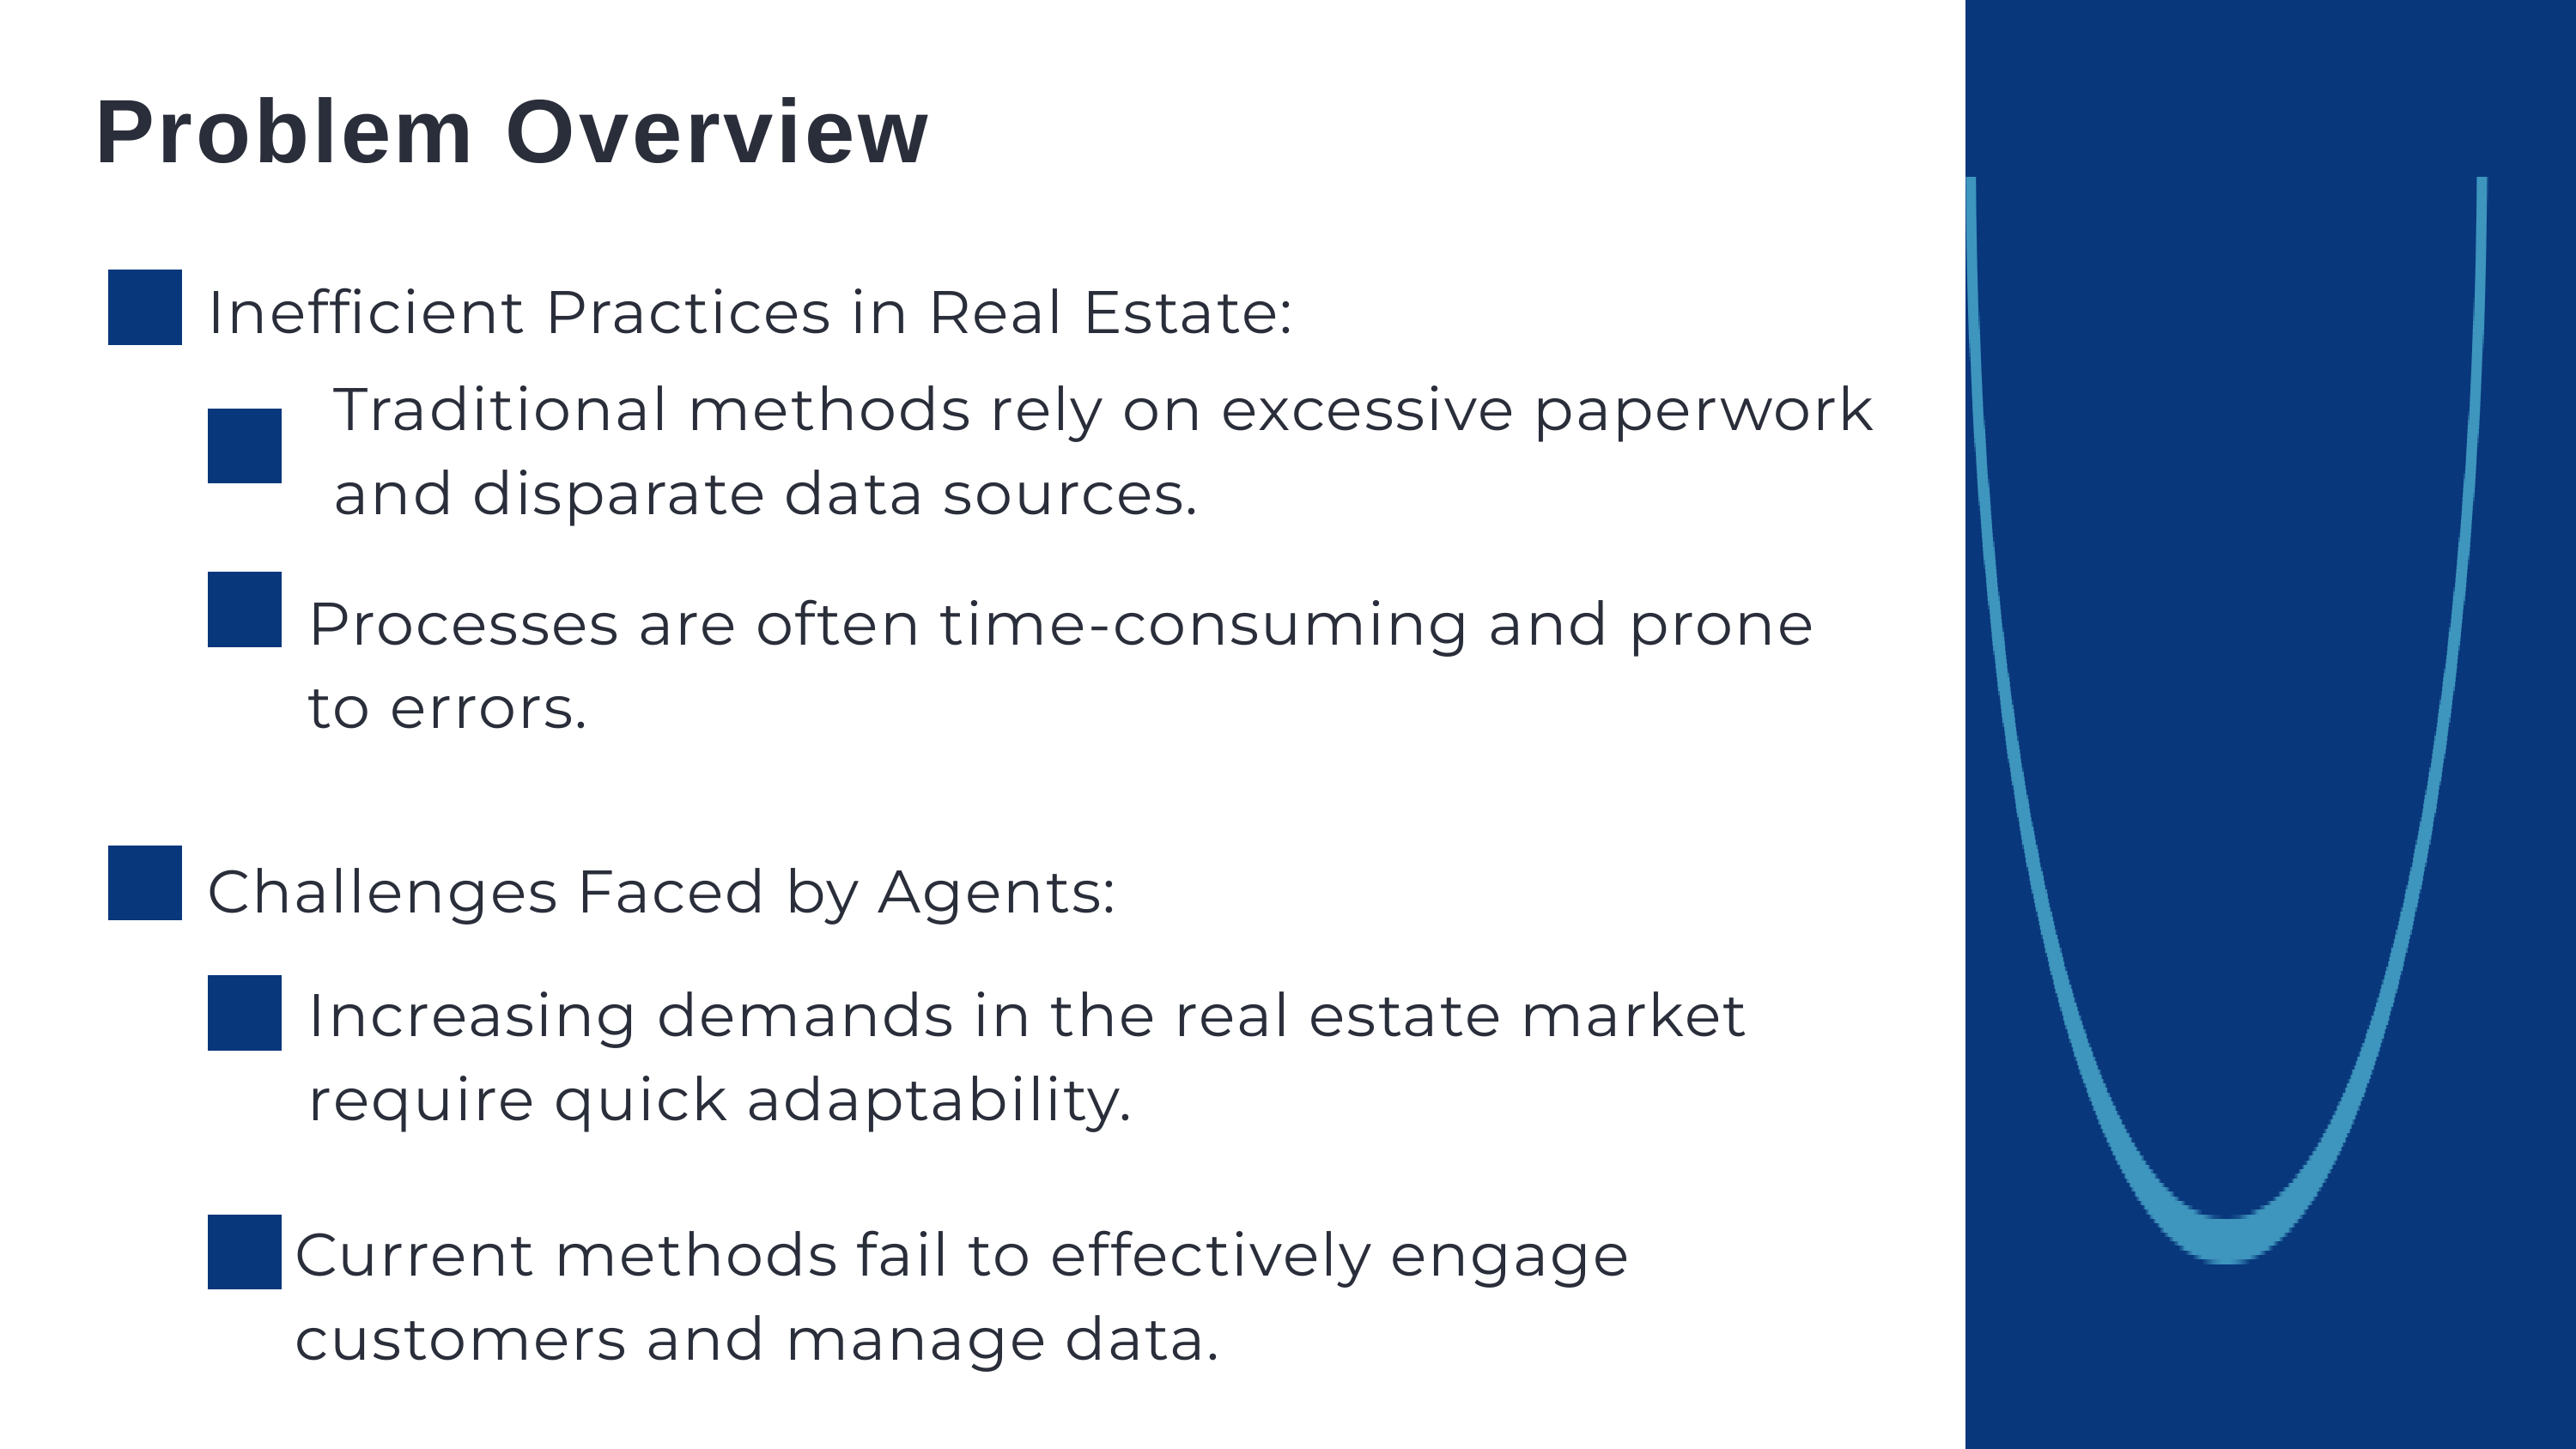

Problem Overview
Inefficient Practices in Real Estate:

Traditional methods rely on excessive paperwork and disparate data sources.

Processes are often time-consuming and prone to errors.
Challenges Faced by Agents:

Increasing demands in the real estate market require quick adaptability.

Current methods fail to effectively engage customers and manage data.